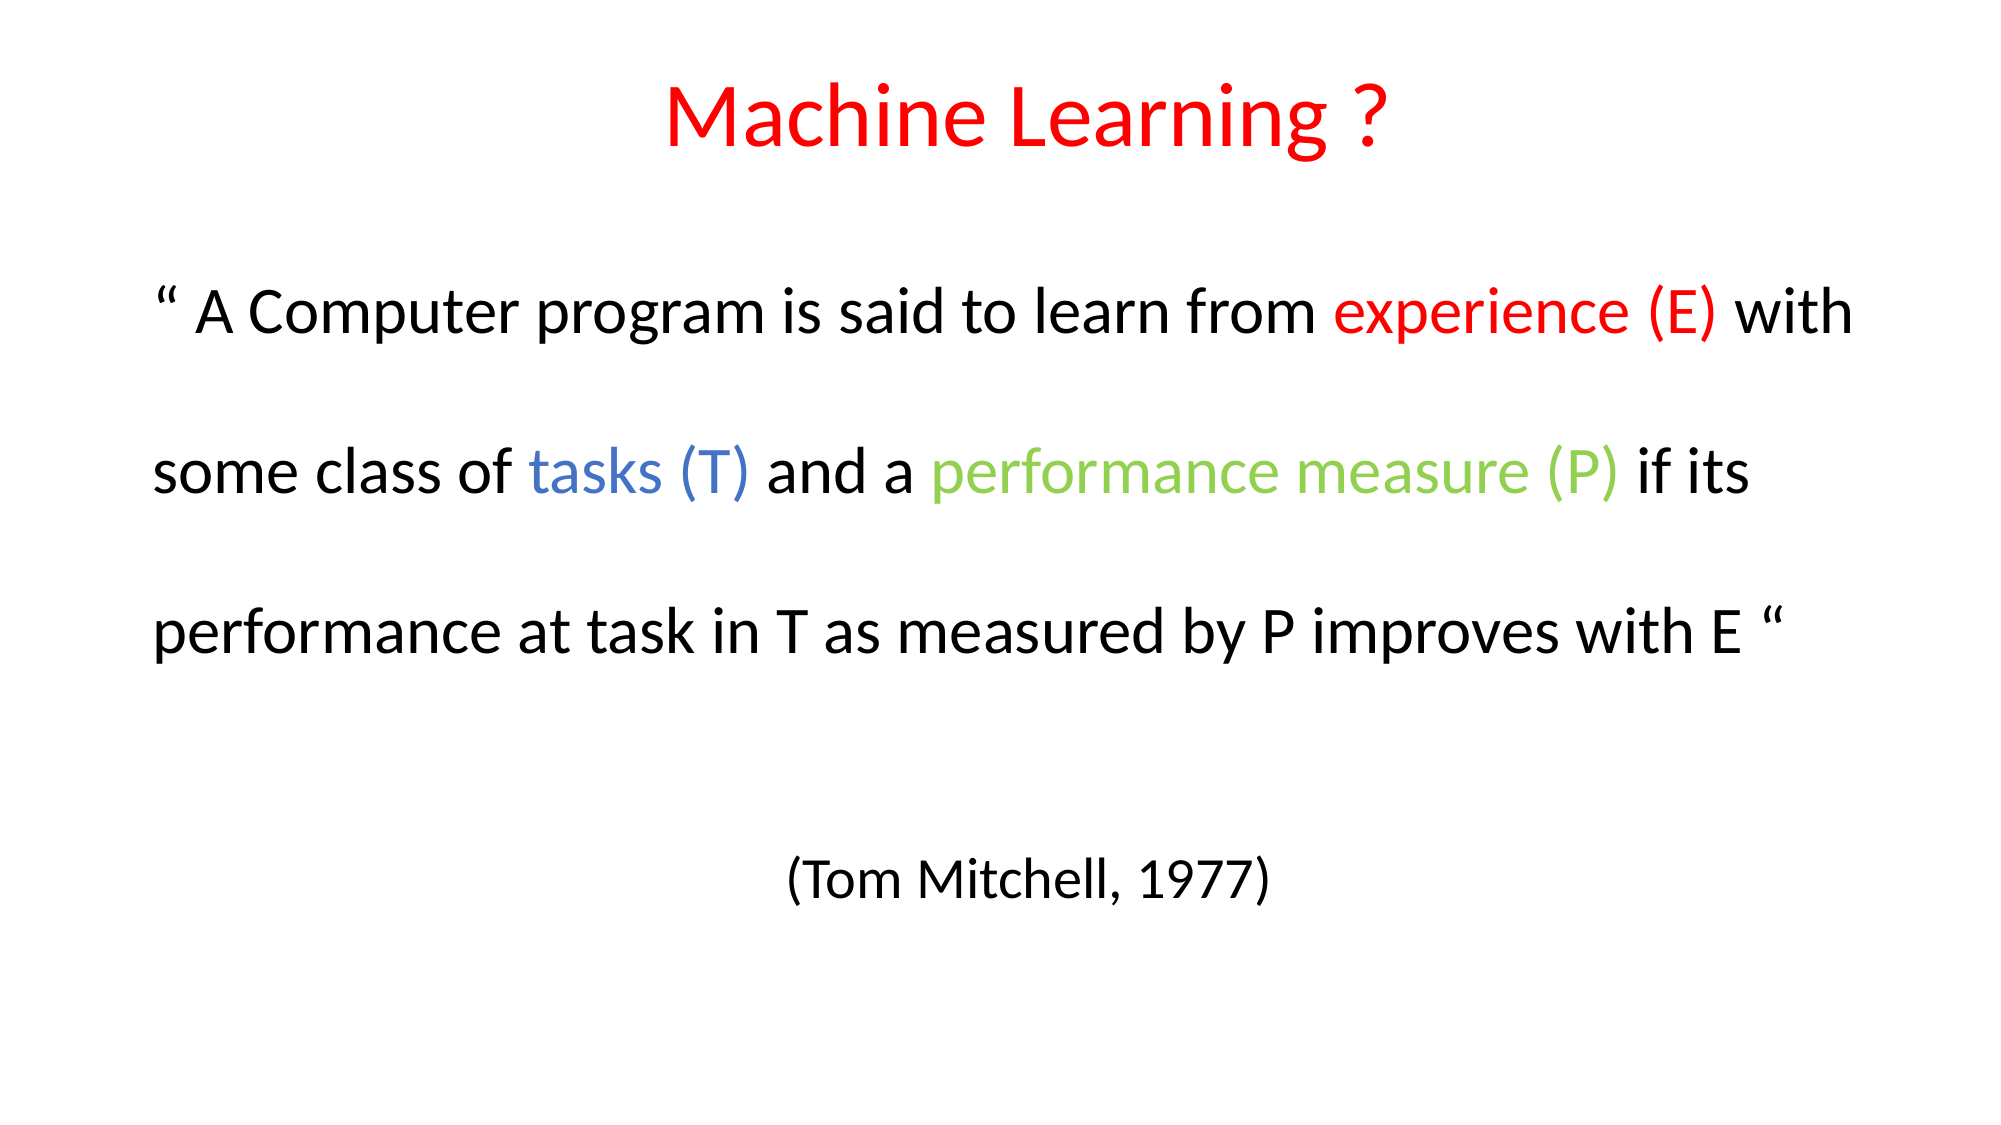

Machine Learning ?
“ A Computer program is said to learn from experience (E) with some class of tasks (T) and a performance measure (P) if its performance at task in T as measured by P improves with E “

(Tom Mitchell, 1977)